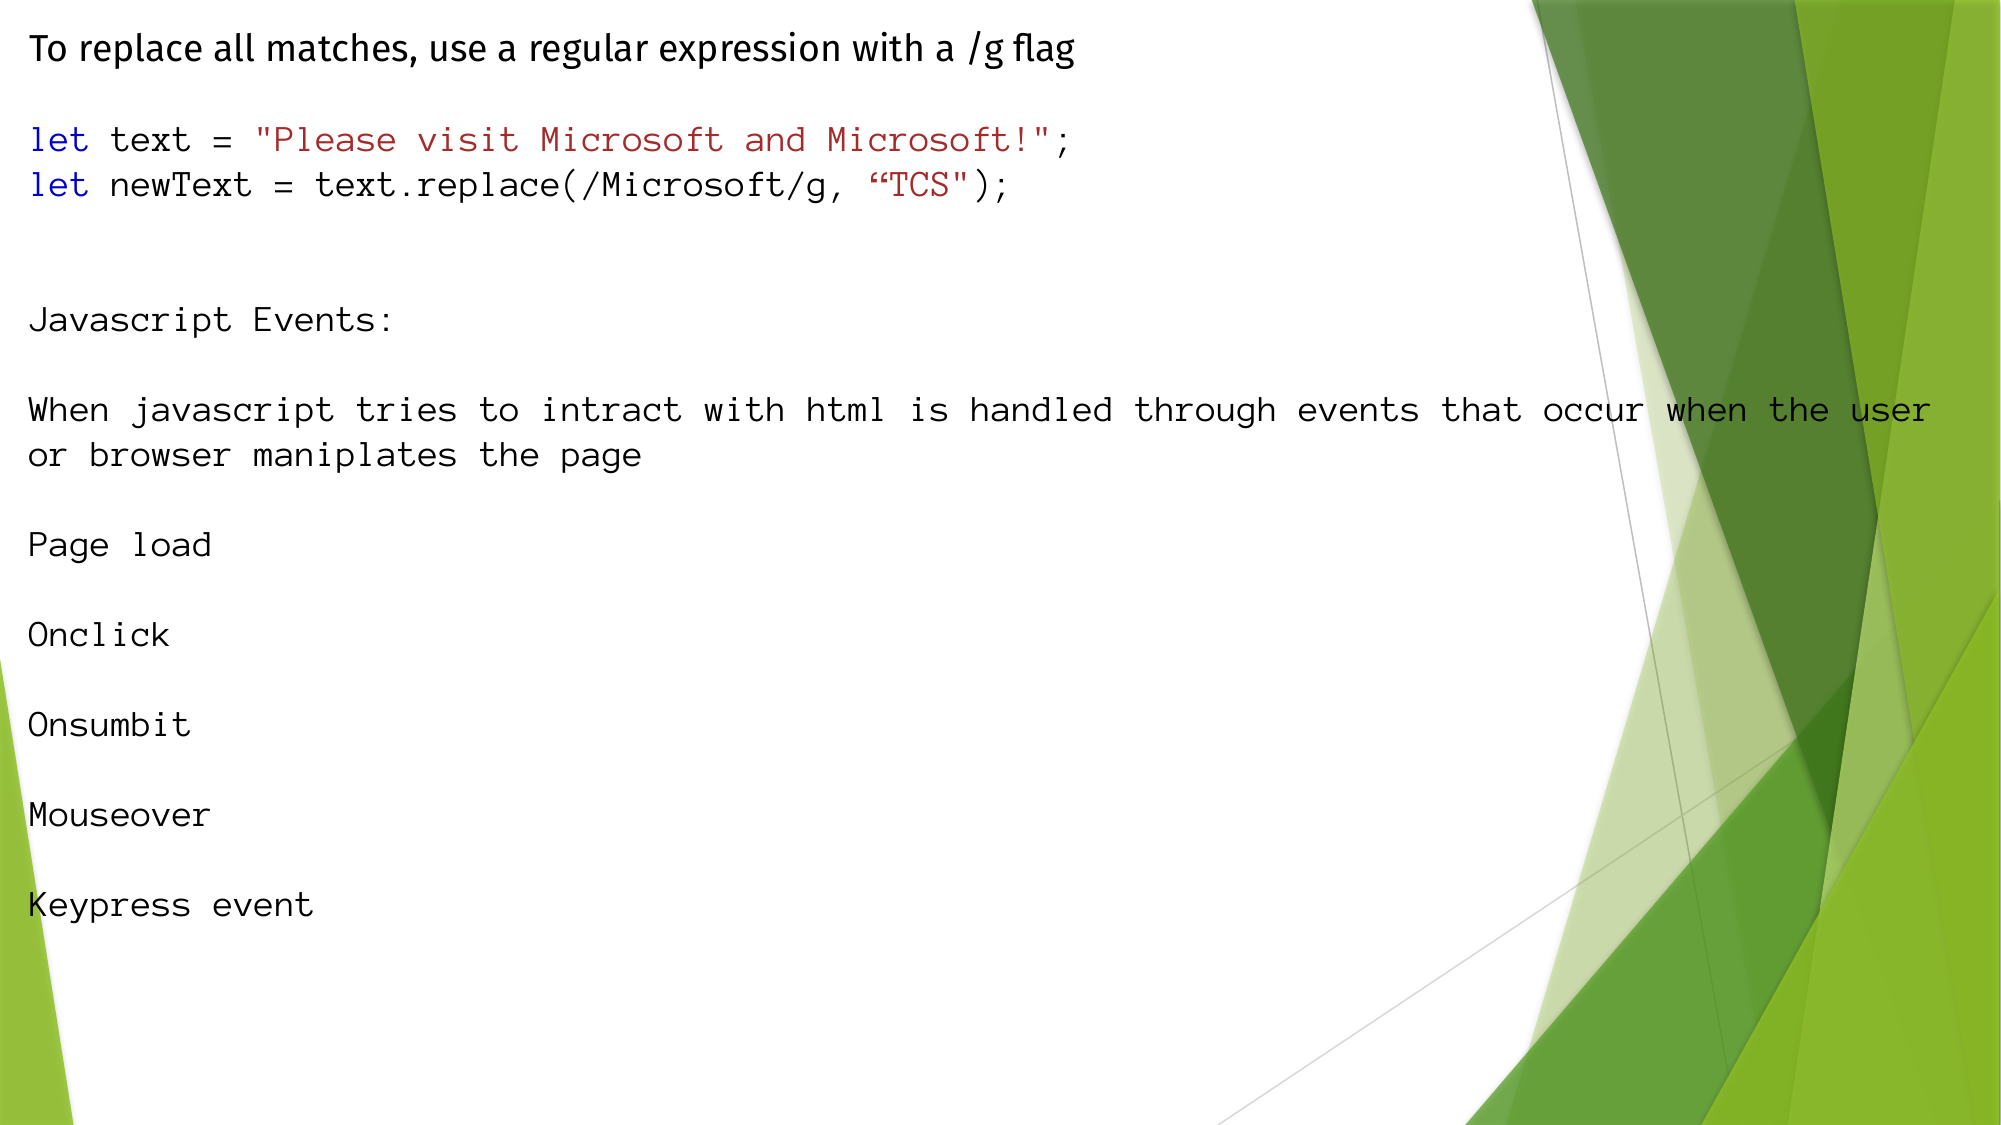

To replace all matches, use a regular expression with a /g flag

let text = "Please visit Microsoft and Microsoft!";
let newText = text.replace(/Microsoft/g, “TCS");

Javascript Events:

When javascript tries to intract with html is handled through events that occur when the user or browser maniplates the page

Page load

Onclick

Onsumbit

Mouseover

Keypress event